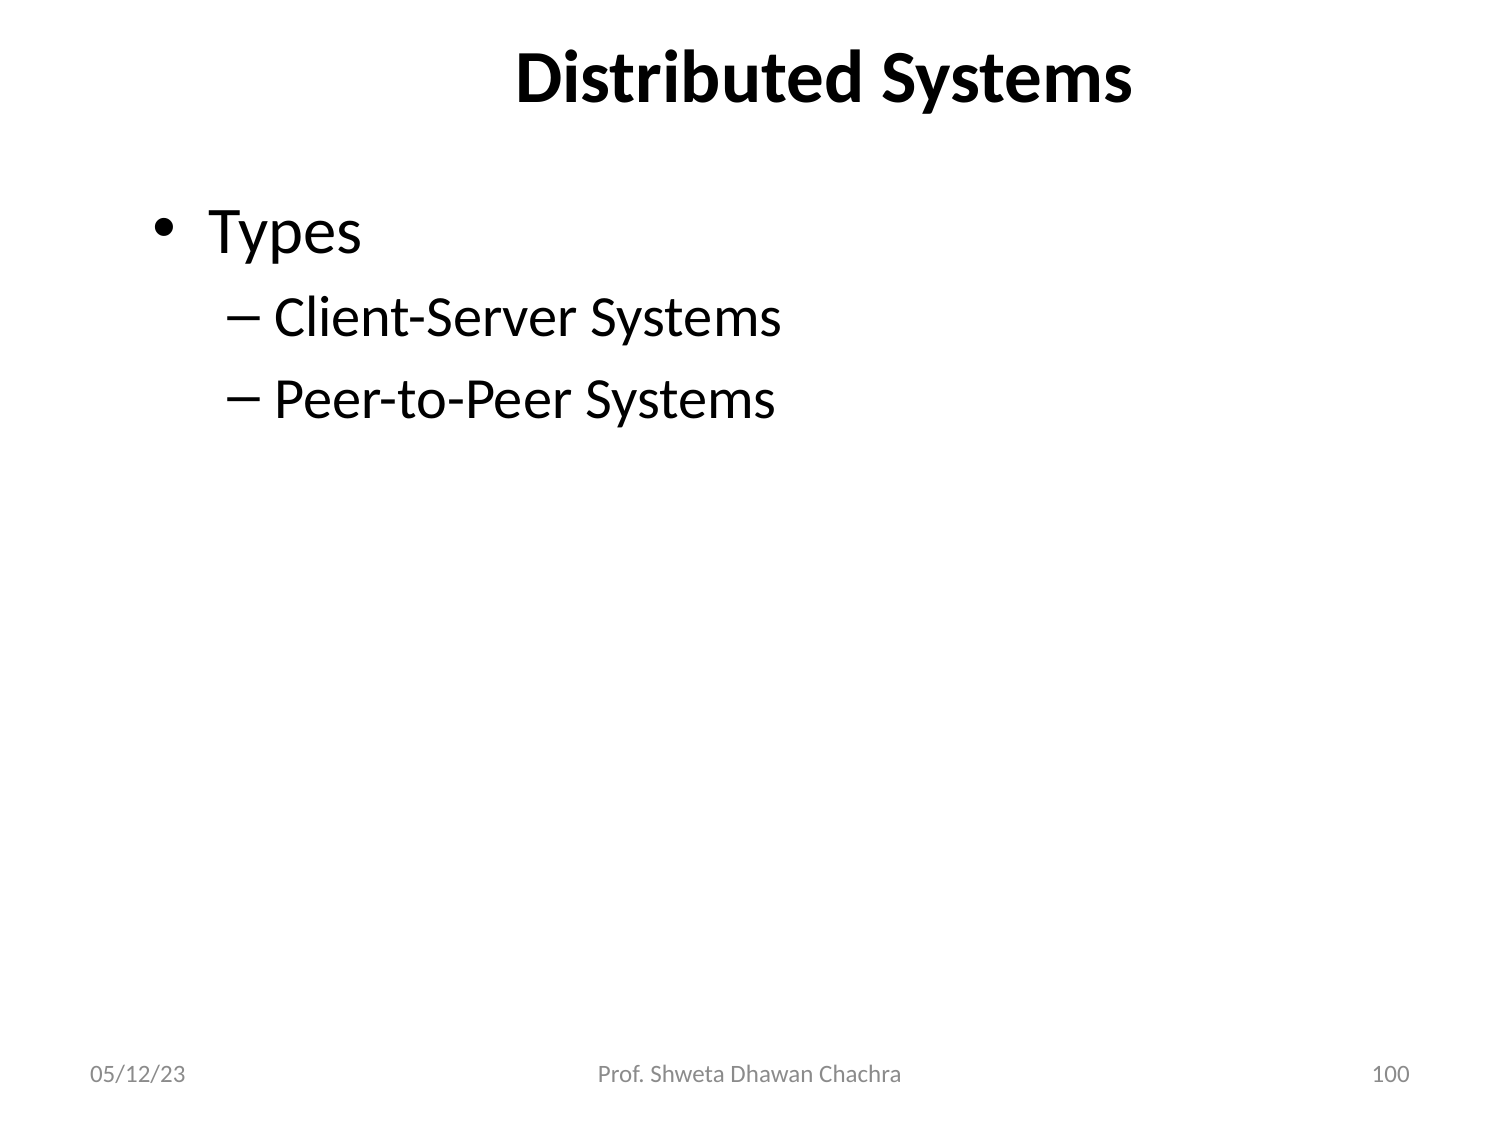

Distributed Systems
Types
Client-Server Systems
Peer-to-Peer Systems
05/12/23
Prof. Shweta Dhawan Chachra
100